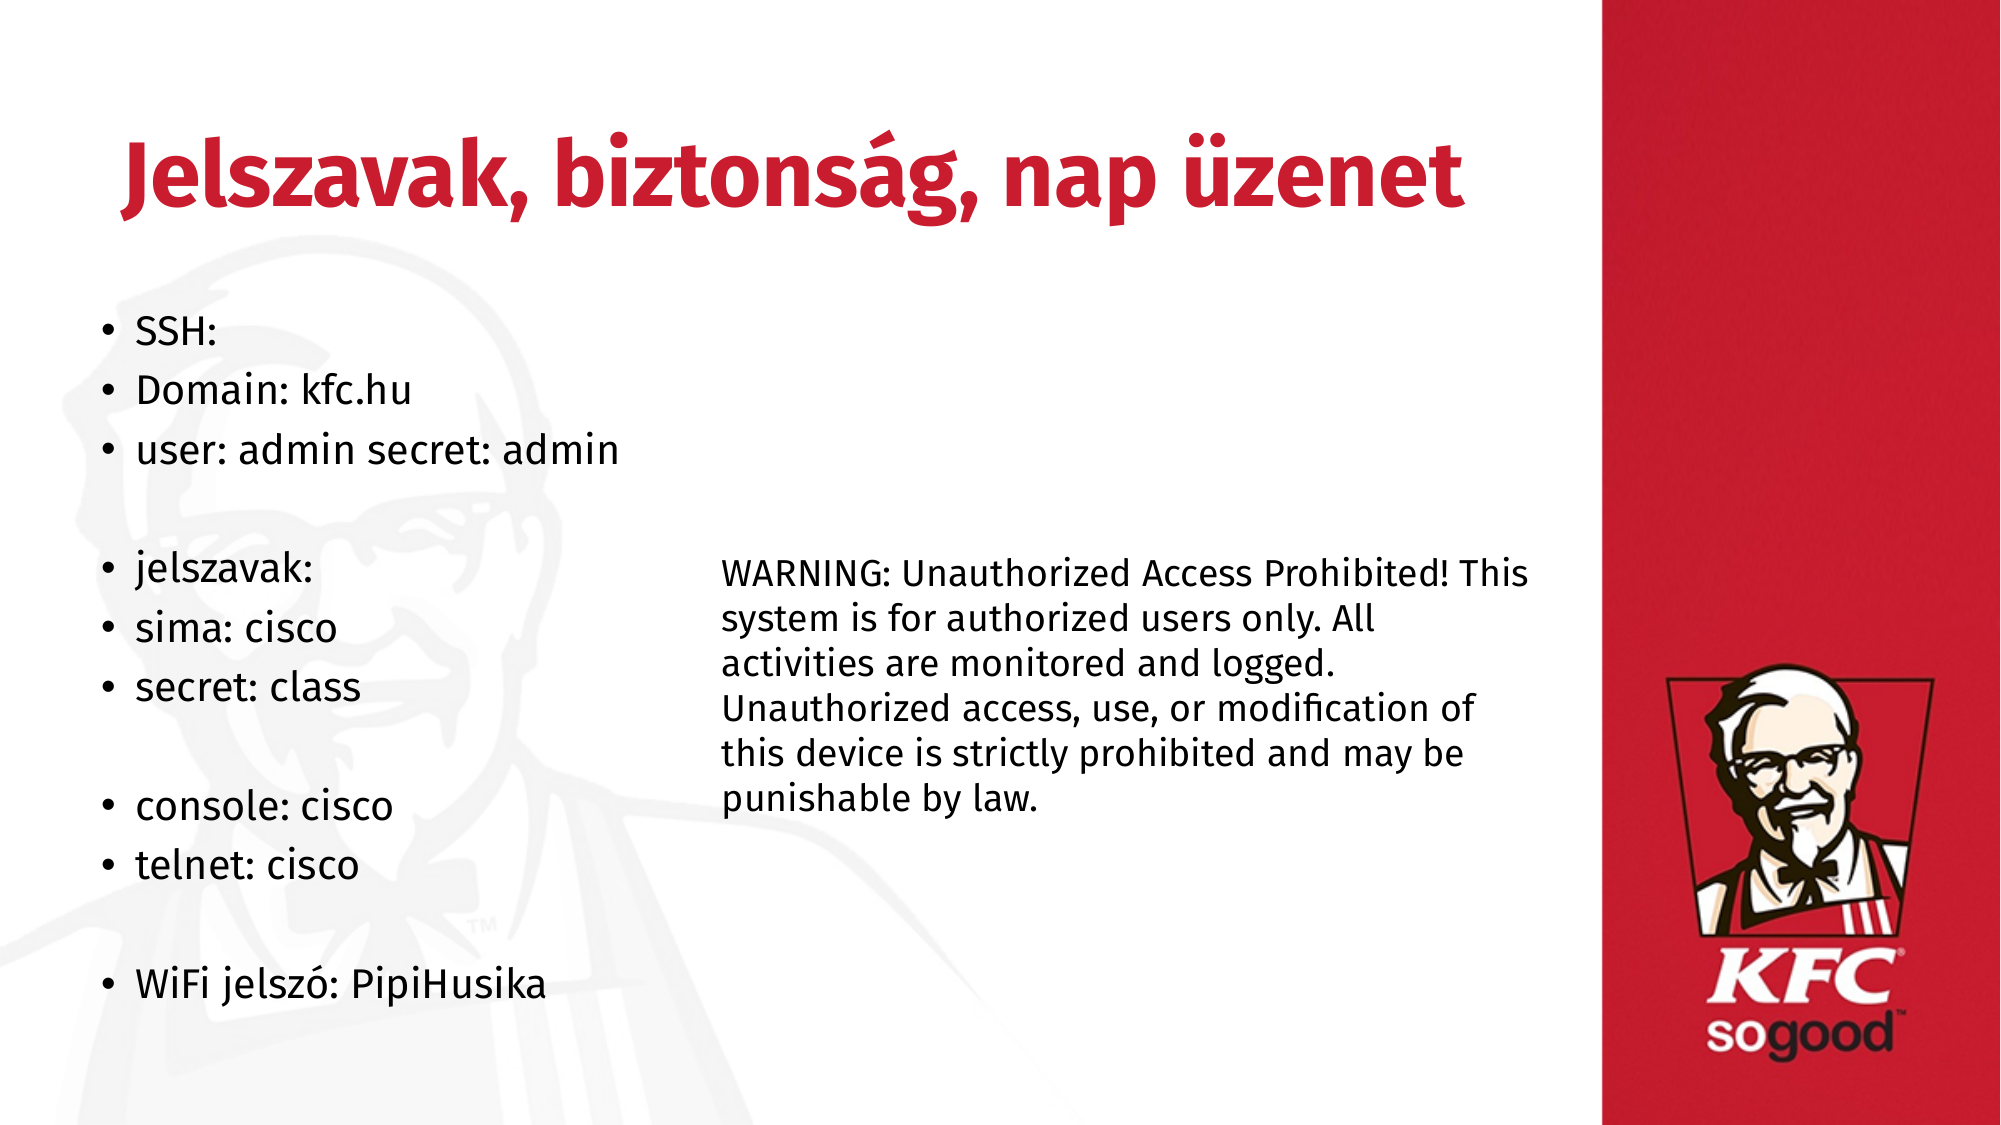

# Jelszavak, biztonság, nap üzenet
SSH:
Domain: kfc.hu
user: admin secret: admin

jelszavak:
sima: cisco
secret: class

console: cisco
telnet: cisco

WiFi jelszó: PipiHusika

WARNING: Unauthorized Access Prohibited! This system is for authorized users only. All activities are monitored and logged. Unauthorized access, use, or modification of this device is strictly prohibited and may be punishable by law.